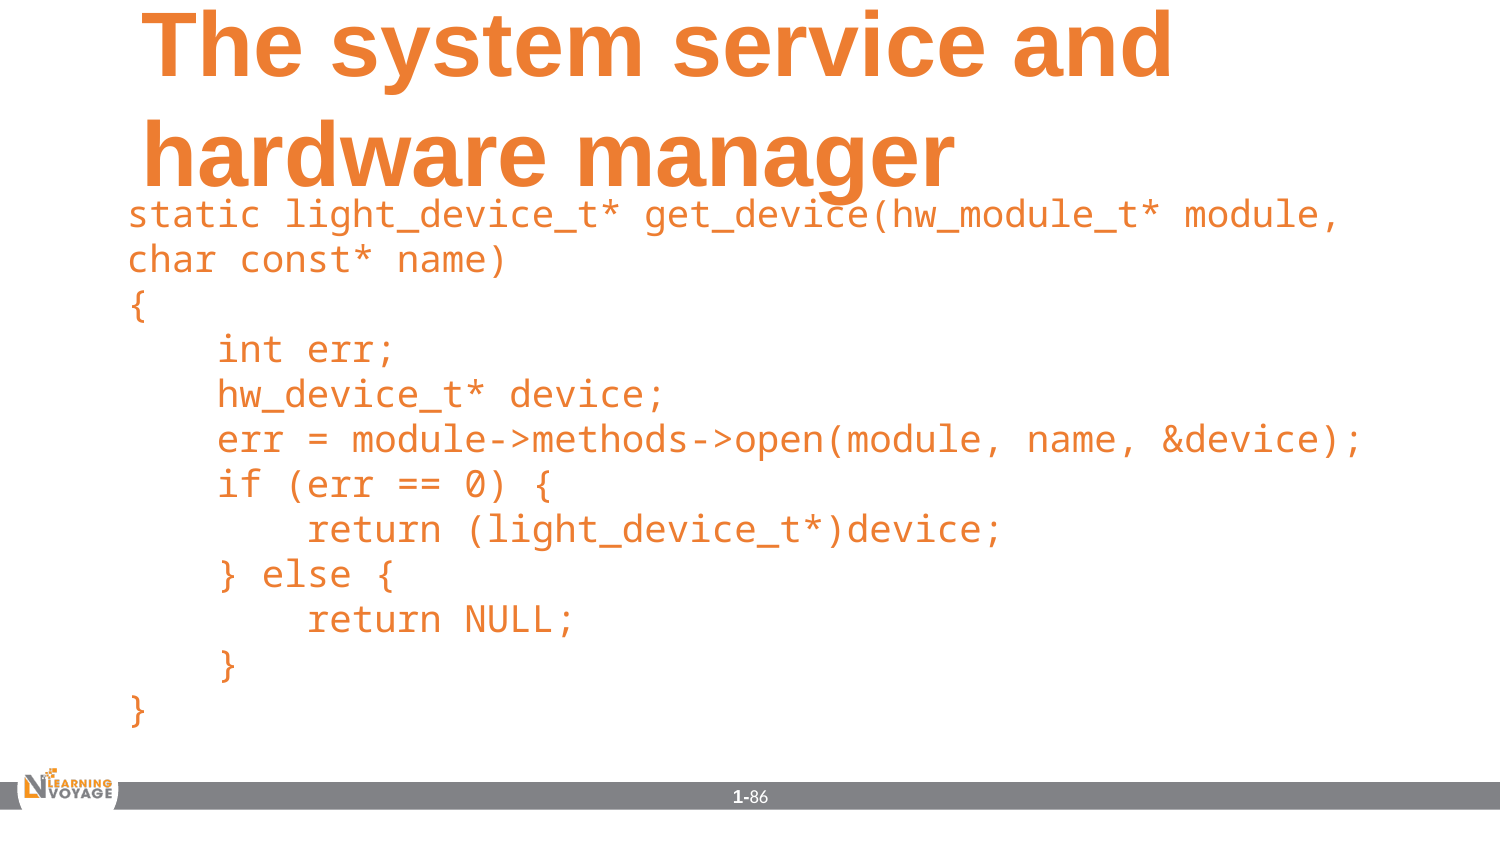

The system service and hardware manager
static light_device_t* get_device(hw_module_t* module, char const* name)
{
    int err;
    hw_device_t* device;
    err = module->methods->open(module, name, &device);
    if (err == 0) {
        return (light_device_t*)device;
    } else {
        return NULL;
    }
}
1-86